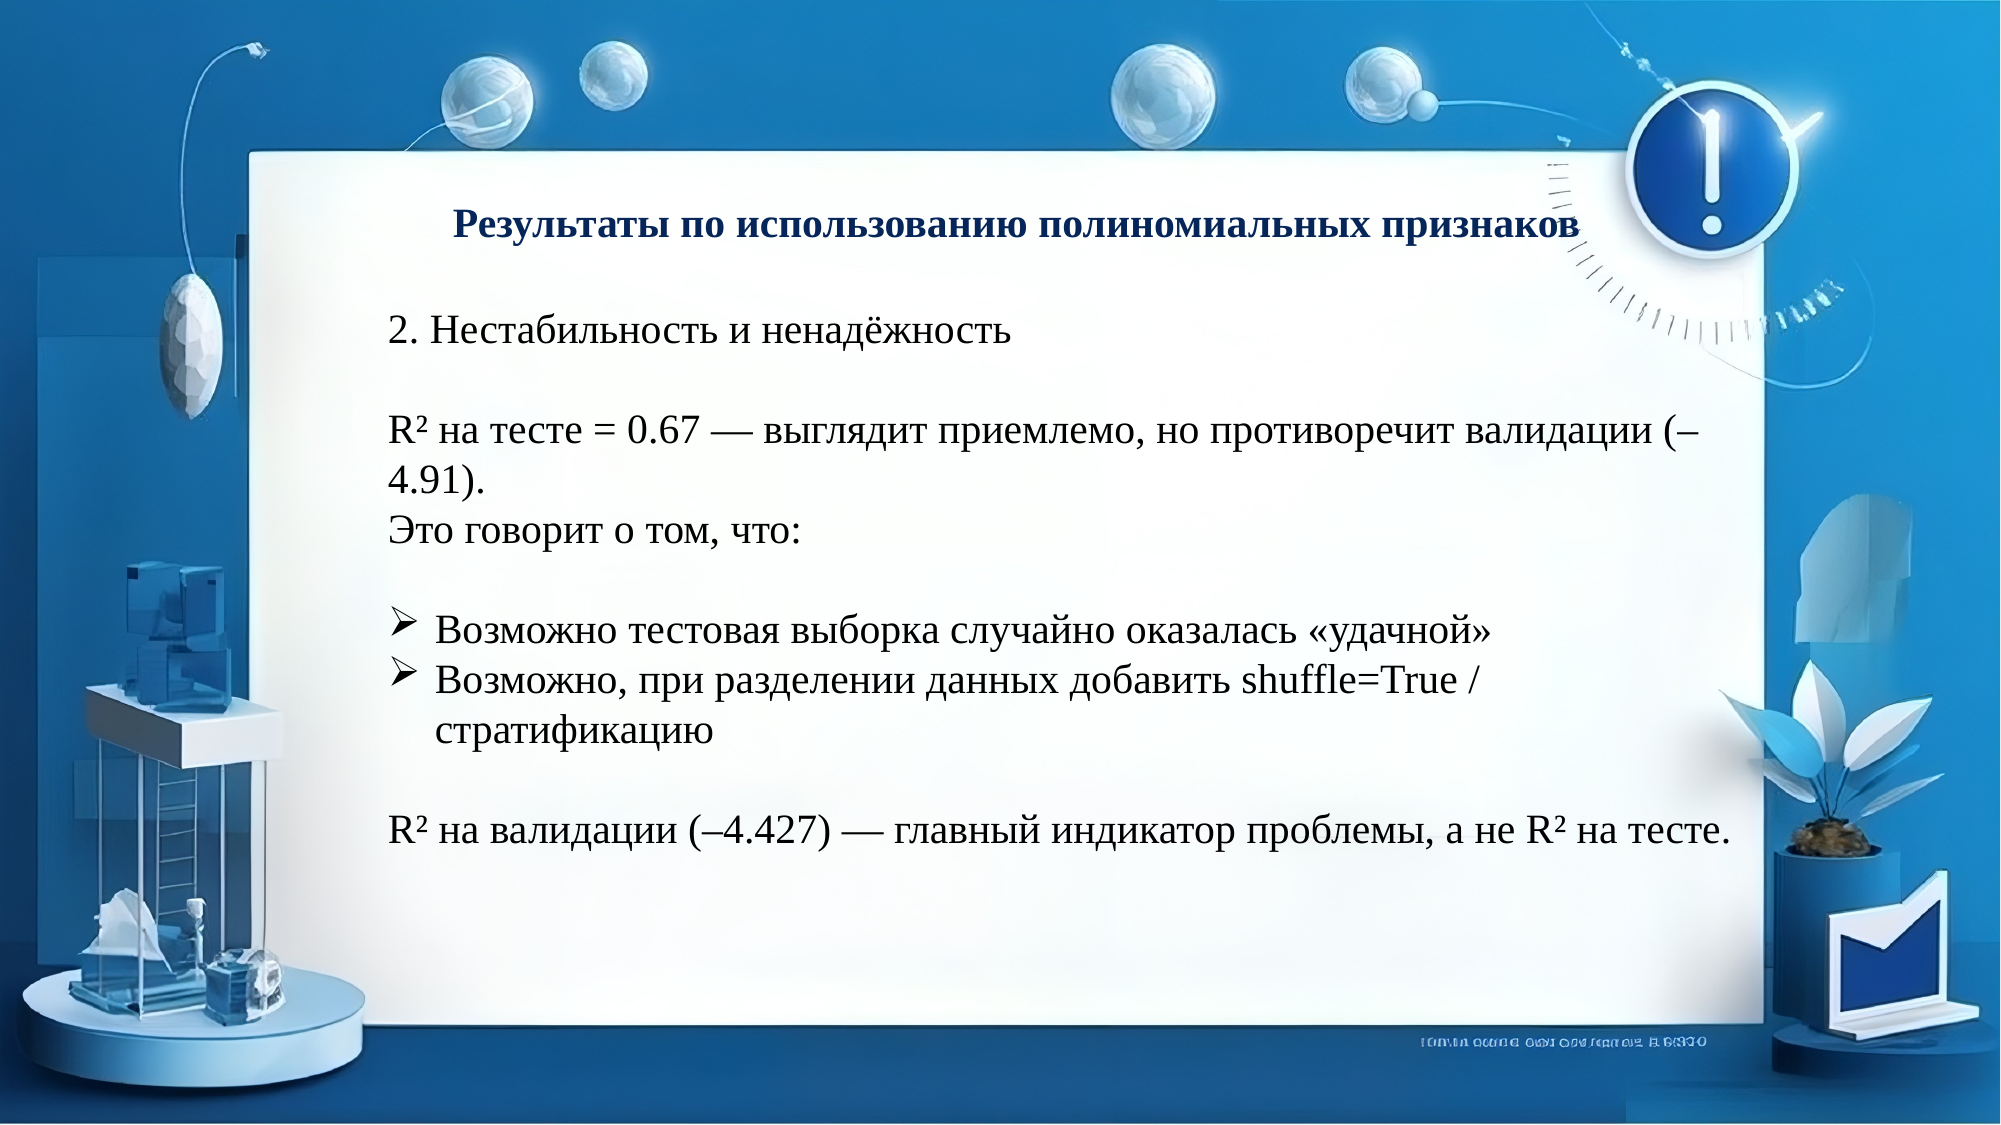

Результаты по использованию полиномиальных признаков

2. Нестабильность и ненадёжность
R² на тесте = 0.67 — выглядит приемлемо, но противоречит валидации (–4.91).
Это говорит о том, что:

Возможно тестовая выборка случайно оказалась «удачной»
Возможно, при разделении данных добавить shuffle=True / стратификацию

R² на валидации (–4.427) — главный индикатор проблемы, а не R² на тесте.